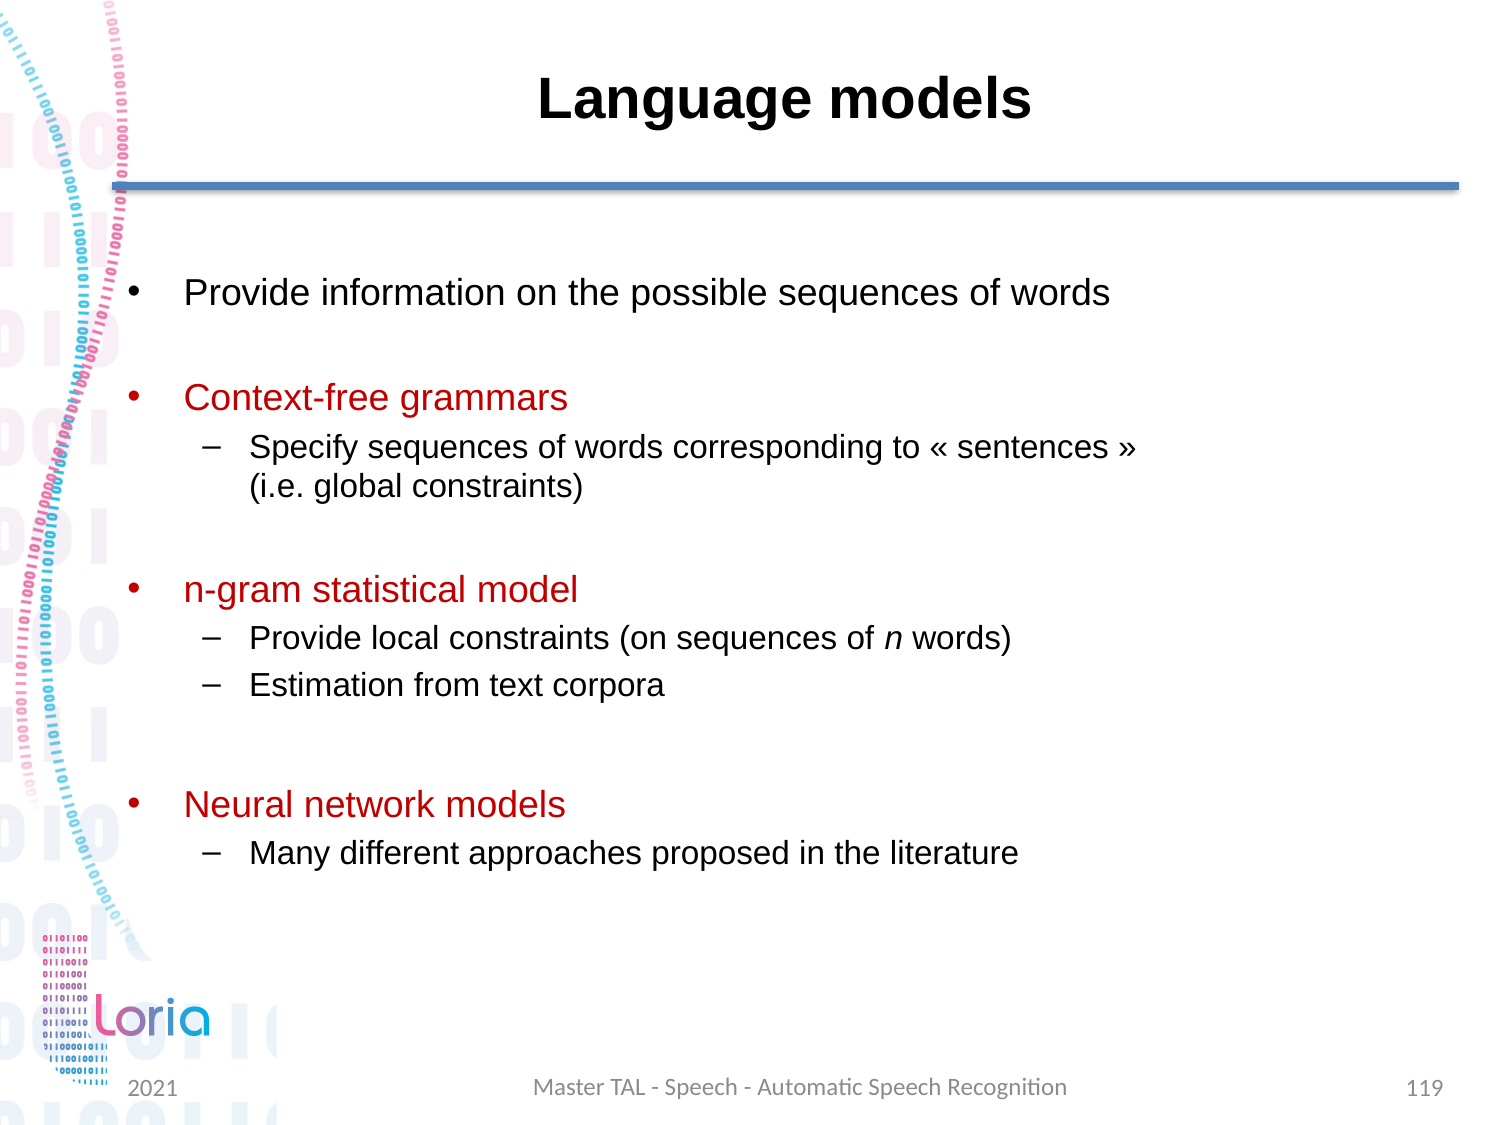

# Language models

Provide information on the possible sequences of words

Context-free grammars
Specify sequences of words corresponding to « sentences »
(i.e. global constraints)

n-gram statistical model
Provide local constraints (on sequences of n words)
Estimation from text corpora

Neural network models
Many different approaches proposed in the literature
Master TAL - Speech - Automatic Speech Recognition
2021
119